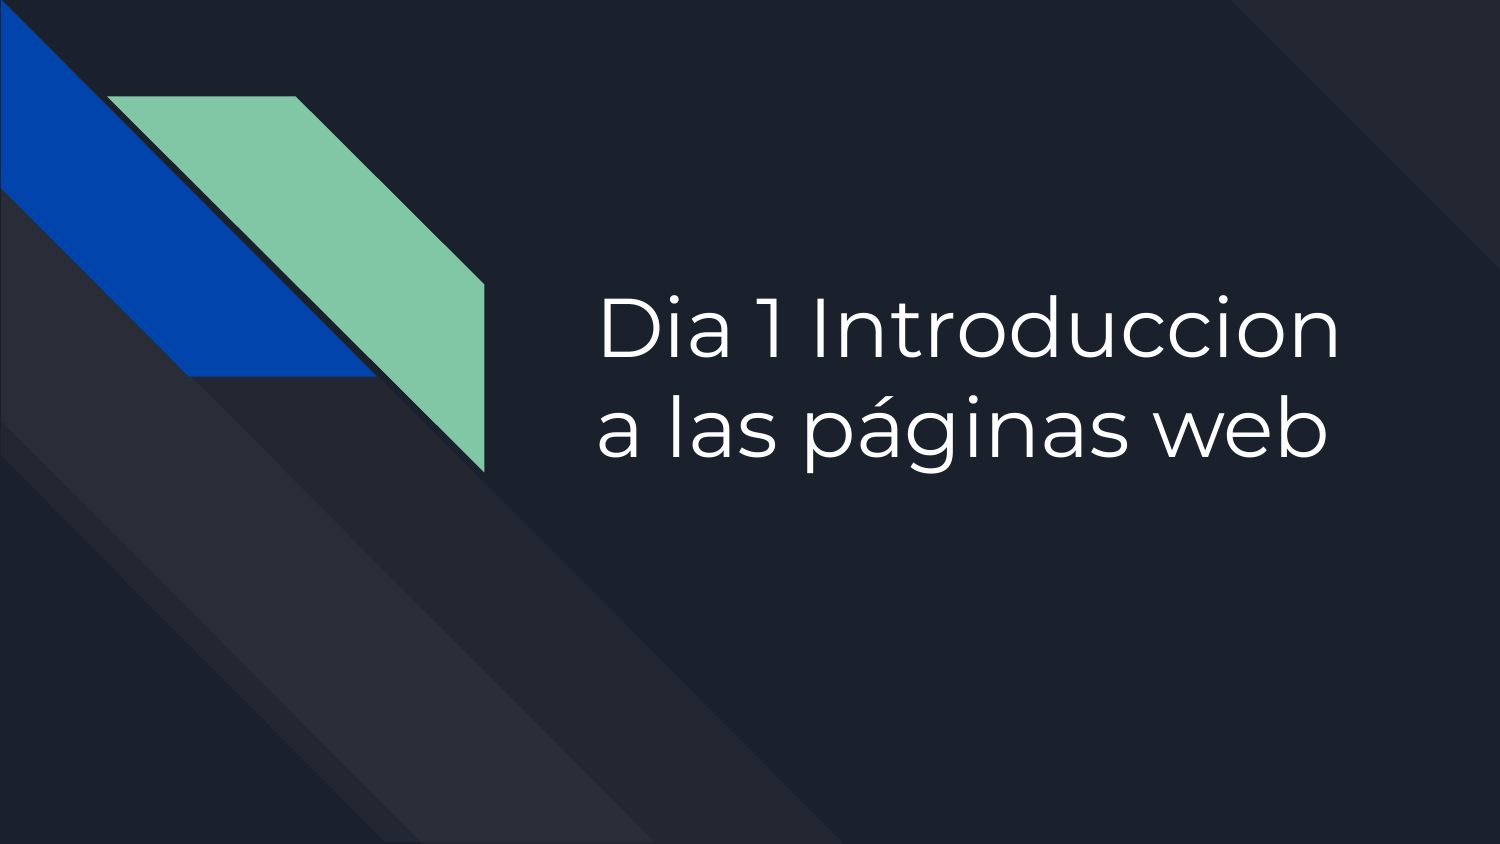

# Dia 1 Introduccion a las páginas web